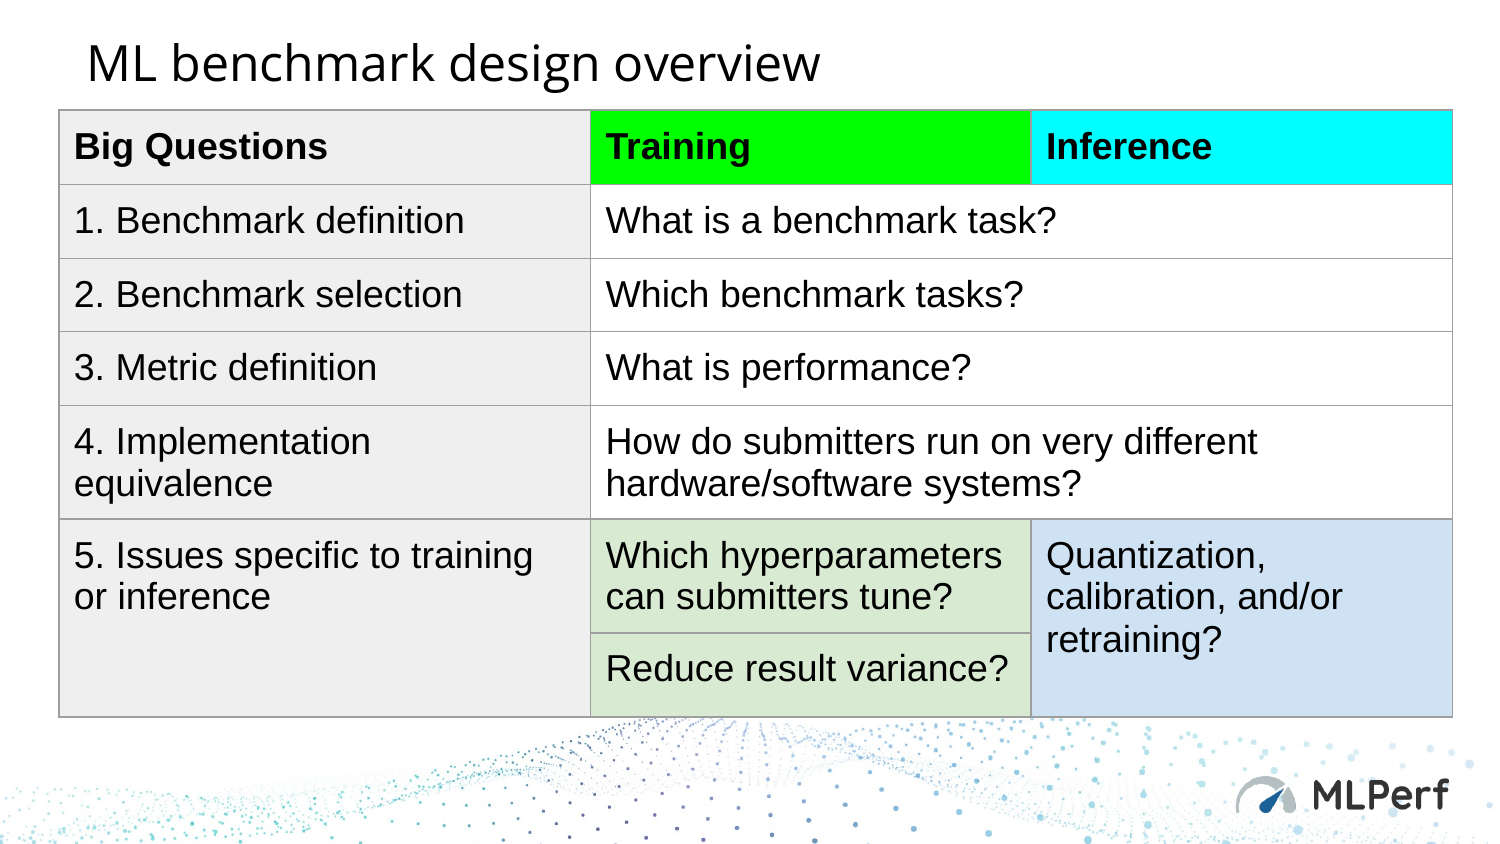

# ML benchmark design overview
| Big Questions | Training | Inference |
| --- | --- | --- |
| 1. Benchmark definition | What is a benchmark task? |  |
| 2. Benchmark selection | Which benchmark tasks? |  |
| 3. Metric definition | What is performance? |  |
| 4. Implementation equivalence | How do submitters run on very different hardware/software systems? |  |
| 5. Issues specific to training or inference | Which hyperparameters can submitters tune? | Quantization, calibration, and/or retraining? |
|  | Reduce result variance? |  |